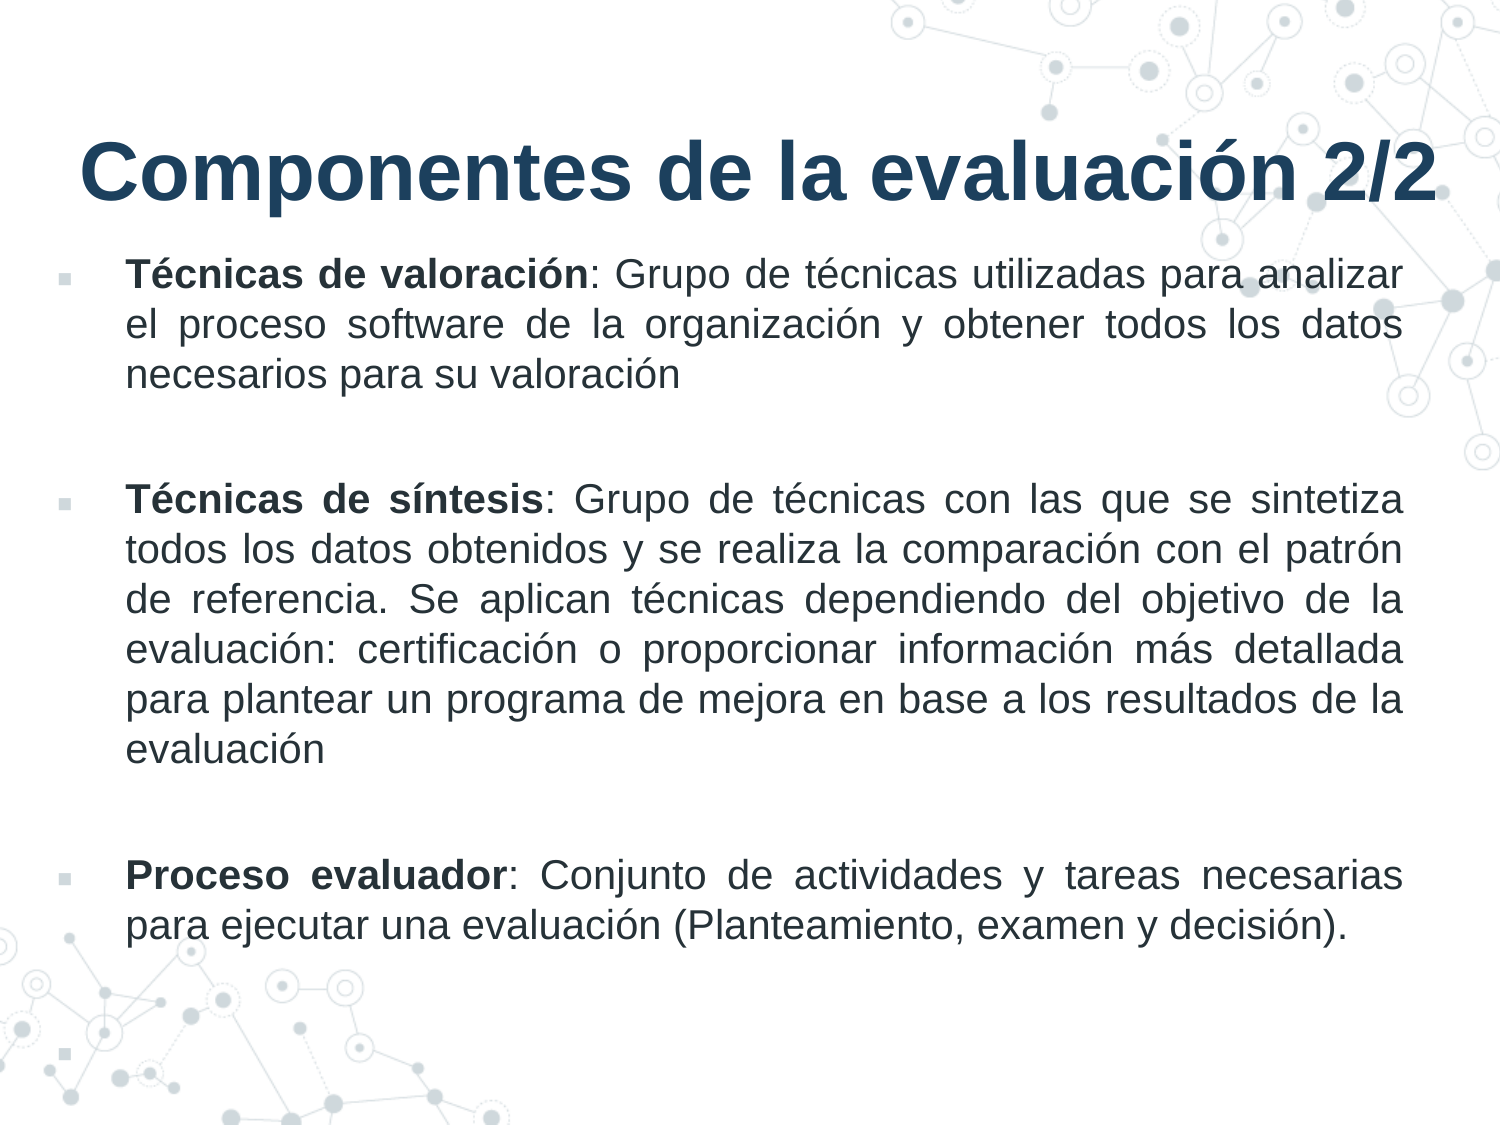

# Componentes de la evaluación 2/2
Técnicas de valoración: Grupo de técnicas utilizadas para analizar el proceso software de la organización y obtener todos los datos necesarios para su valoración

Técnicas de síntesis: Grupo de técnicas con las que se sintetiza todos los datos obtenidos y se realiza la comparación con el patrón de referencia. Se aplican técnicas dependiendo del objetivo de la evaluación: certificación o proporcionar información más detallada para plantear un programa de mejora en base a los resultados de la evaluación

Proceso evaluador: Conjunto de actividades y tareas necesarias para ejecutar una evaluación (Planteamiento, examen y decisión).